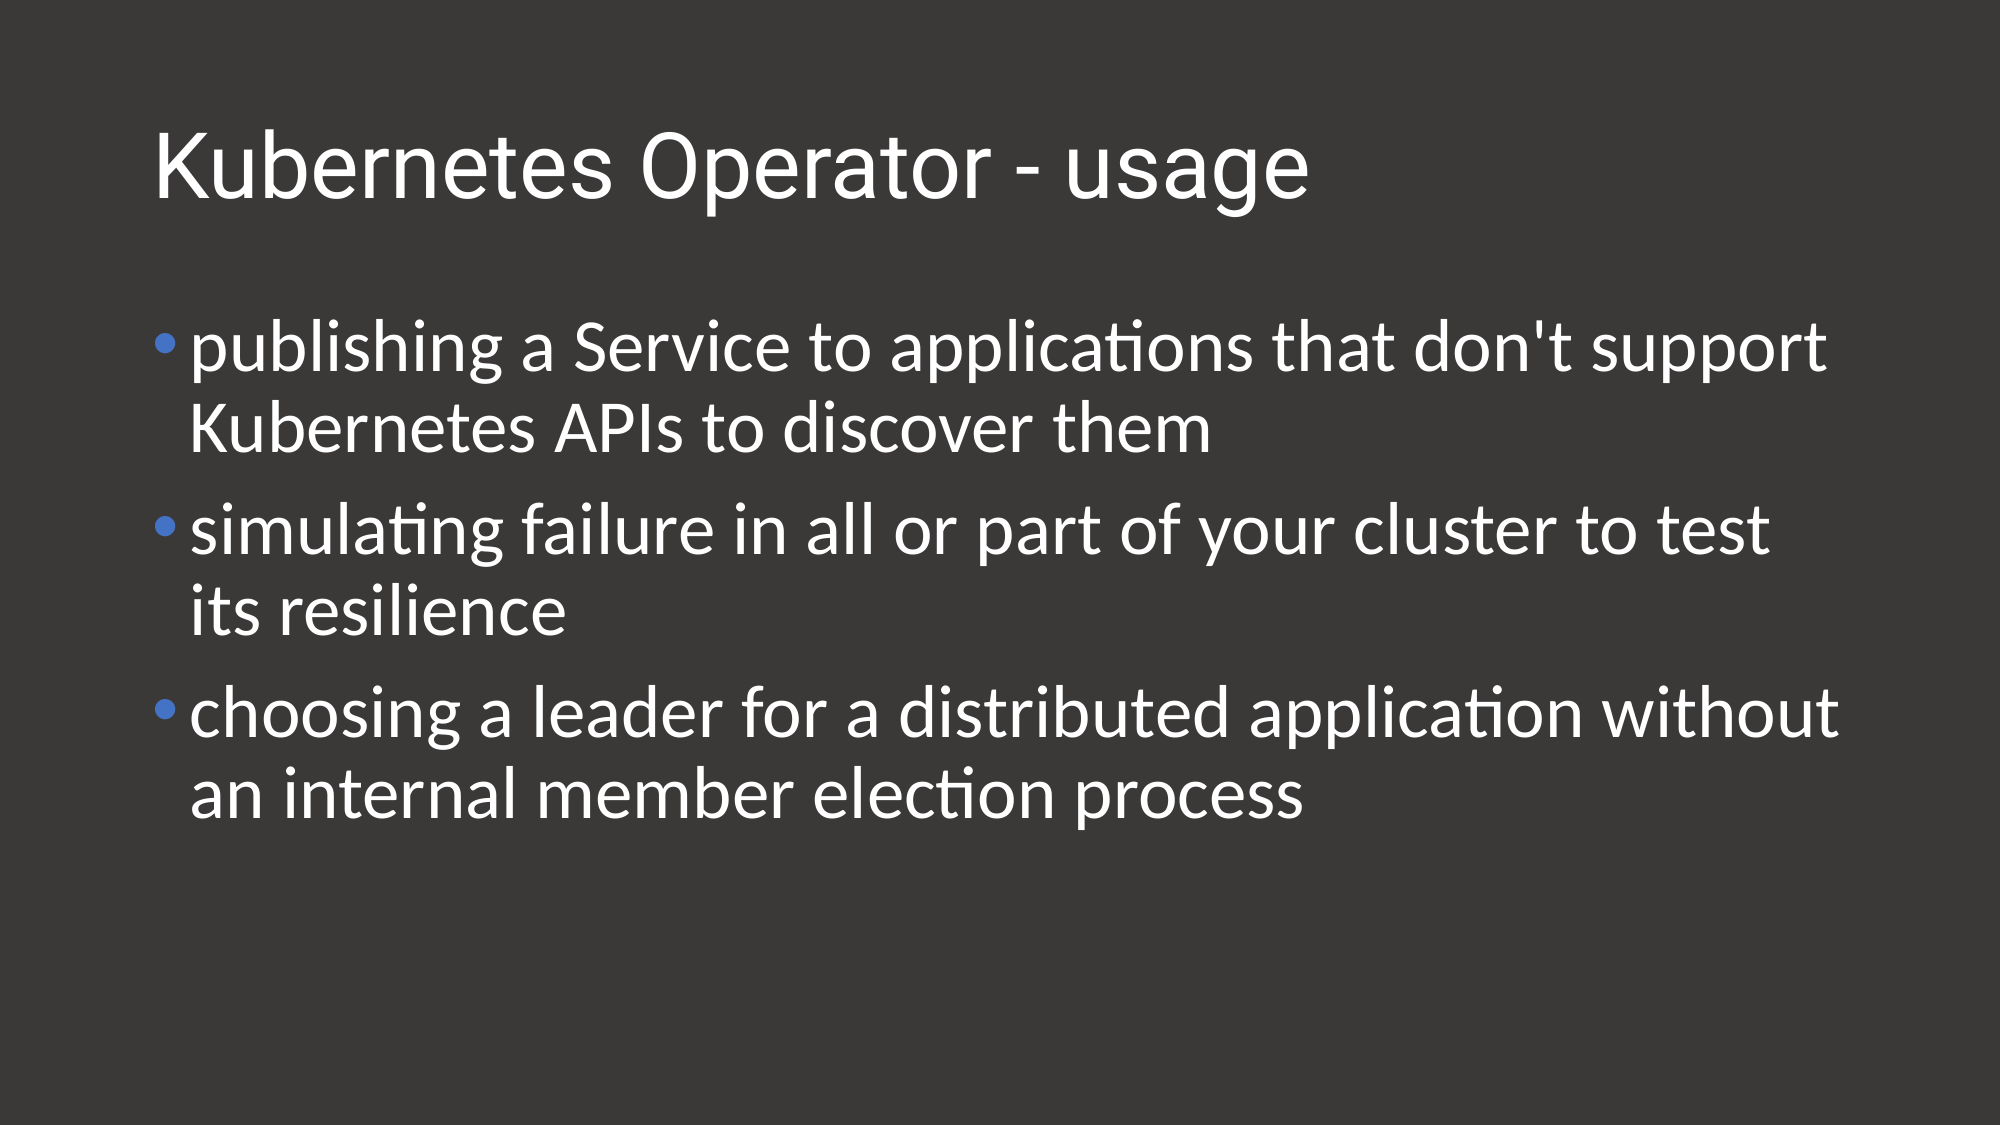

# Kubernetes Operator - usage
publishing a Service to applications that don't support Kubernetes APIs to discover them
simulating failure in all or part of your cluster to test its resilience
choosing a leader for a distributed application without an internal member election process